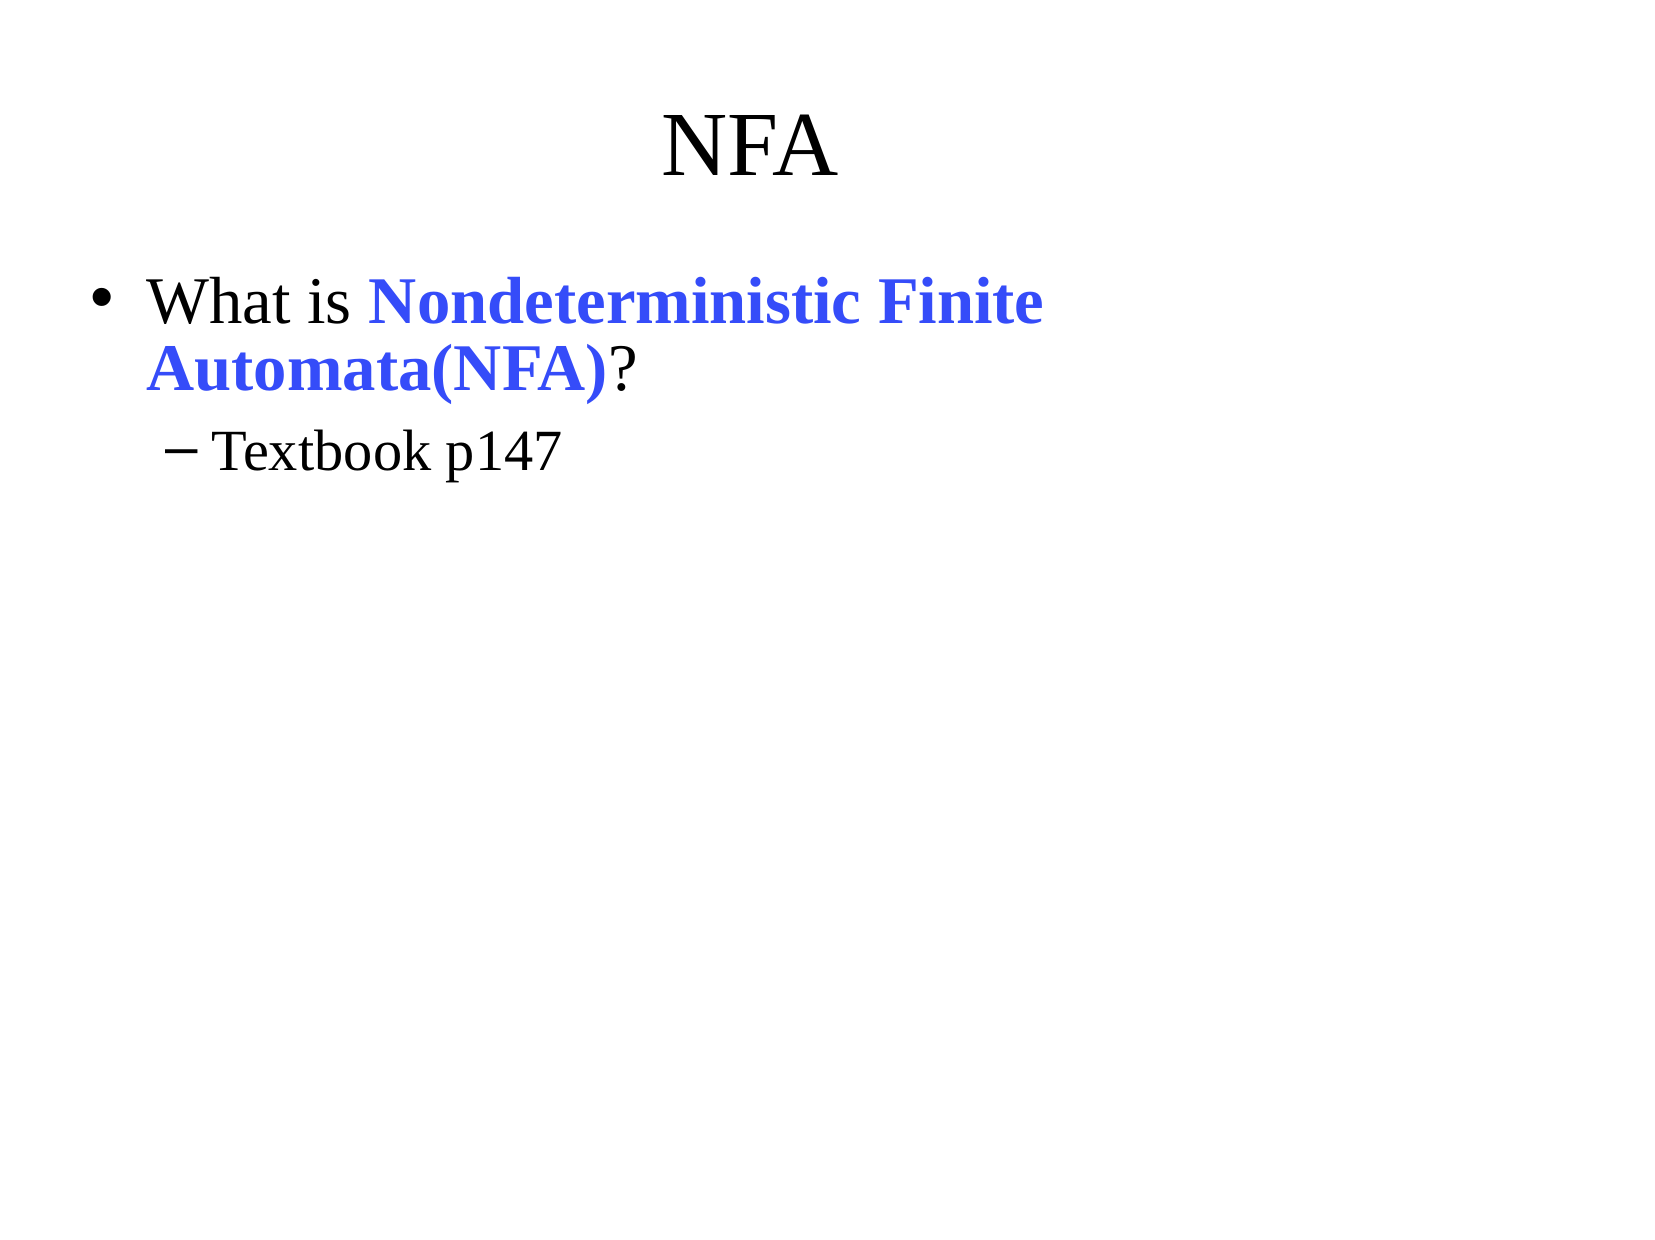

# NFA
What is Nondeterministic Finite Automata(NFA)?
Textbook p147